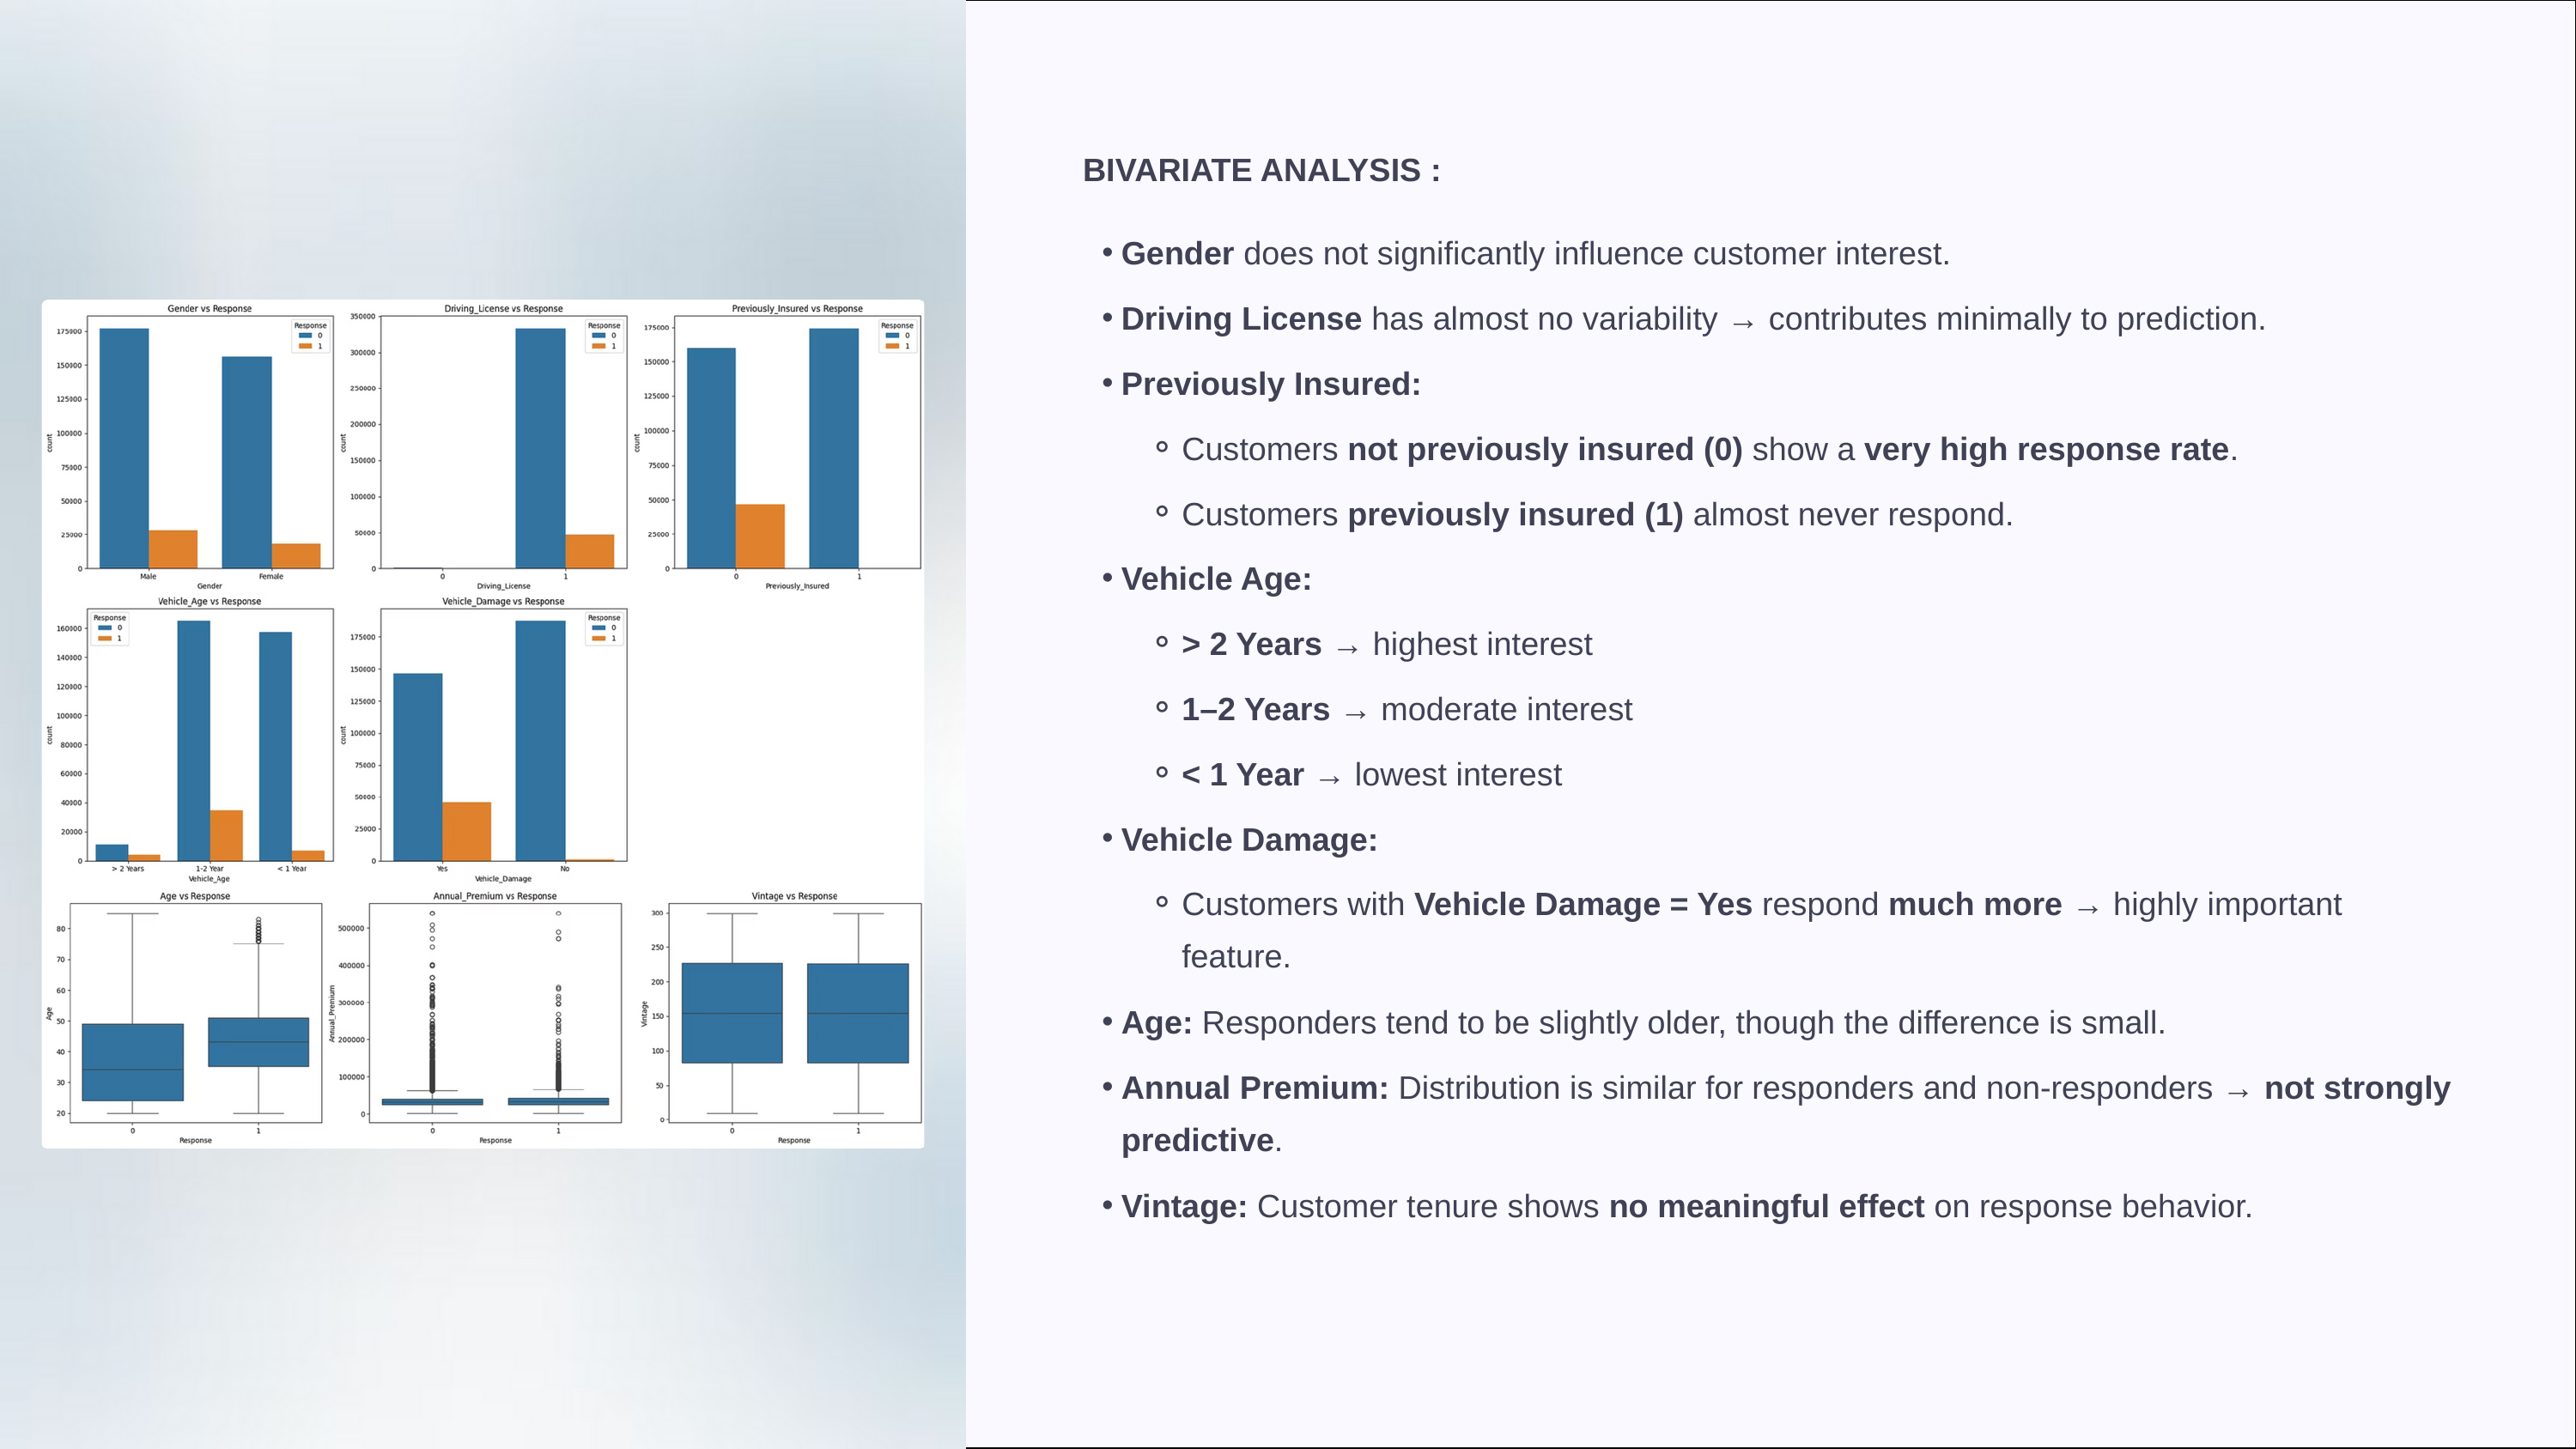

BIVARIATE ANALYSIS :
Gender does not significantly influence customer interest.
Driving License has almost no variability → contributes minimally to prediction.

Previously Insured:
Customers not previously insured (0) show a very high response rate.
Customers previously insured (1) almost never respond.
Vehicle Age:
> 2 Years → highest interest
1–2 Years → moderate interest
< 1 Year → lowest interest
Vehicle Damage:
Customers with Vehicle Damage = Yes respond much more → highly important feature.
Age: Responders tend to be slightly older, though the difference is small.
Annual Premium: Distribution is similar for responders and non-responders → not strongly predictive.
Vintage: Customer tenure shows no meaningful effect on response behavior.